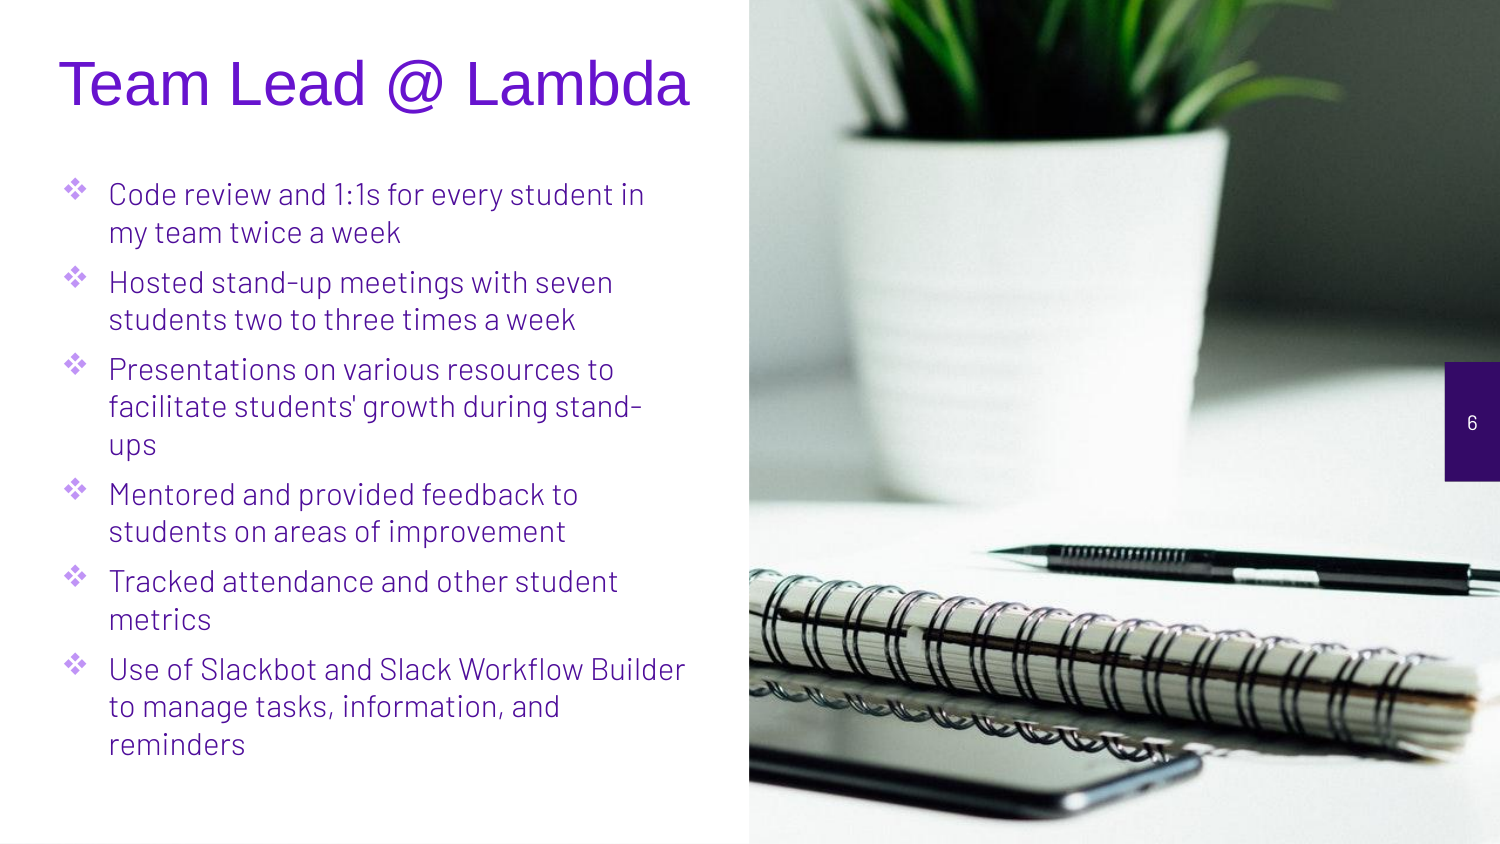

Team Lead @ Lambda
Code review and 1:1s for every student in my team twice a week
Hosted stand-up meetings with seven students two to three times a week
Presentations on various resources to facilitate students' growth during stand-ups
Mentored and provided feedback to students on areas of improvement
Tracked attendance and other student metrics
Use of Slackbot and Slack Workflow Builder to manage tasks, information, and reminders
6